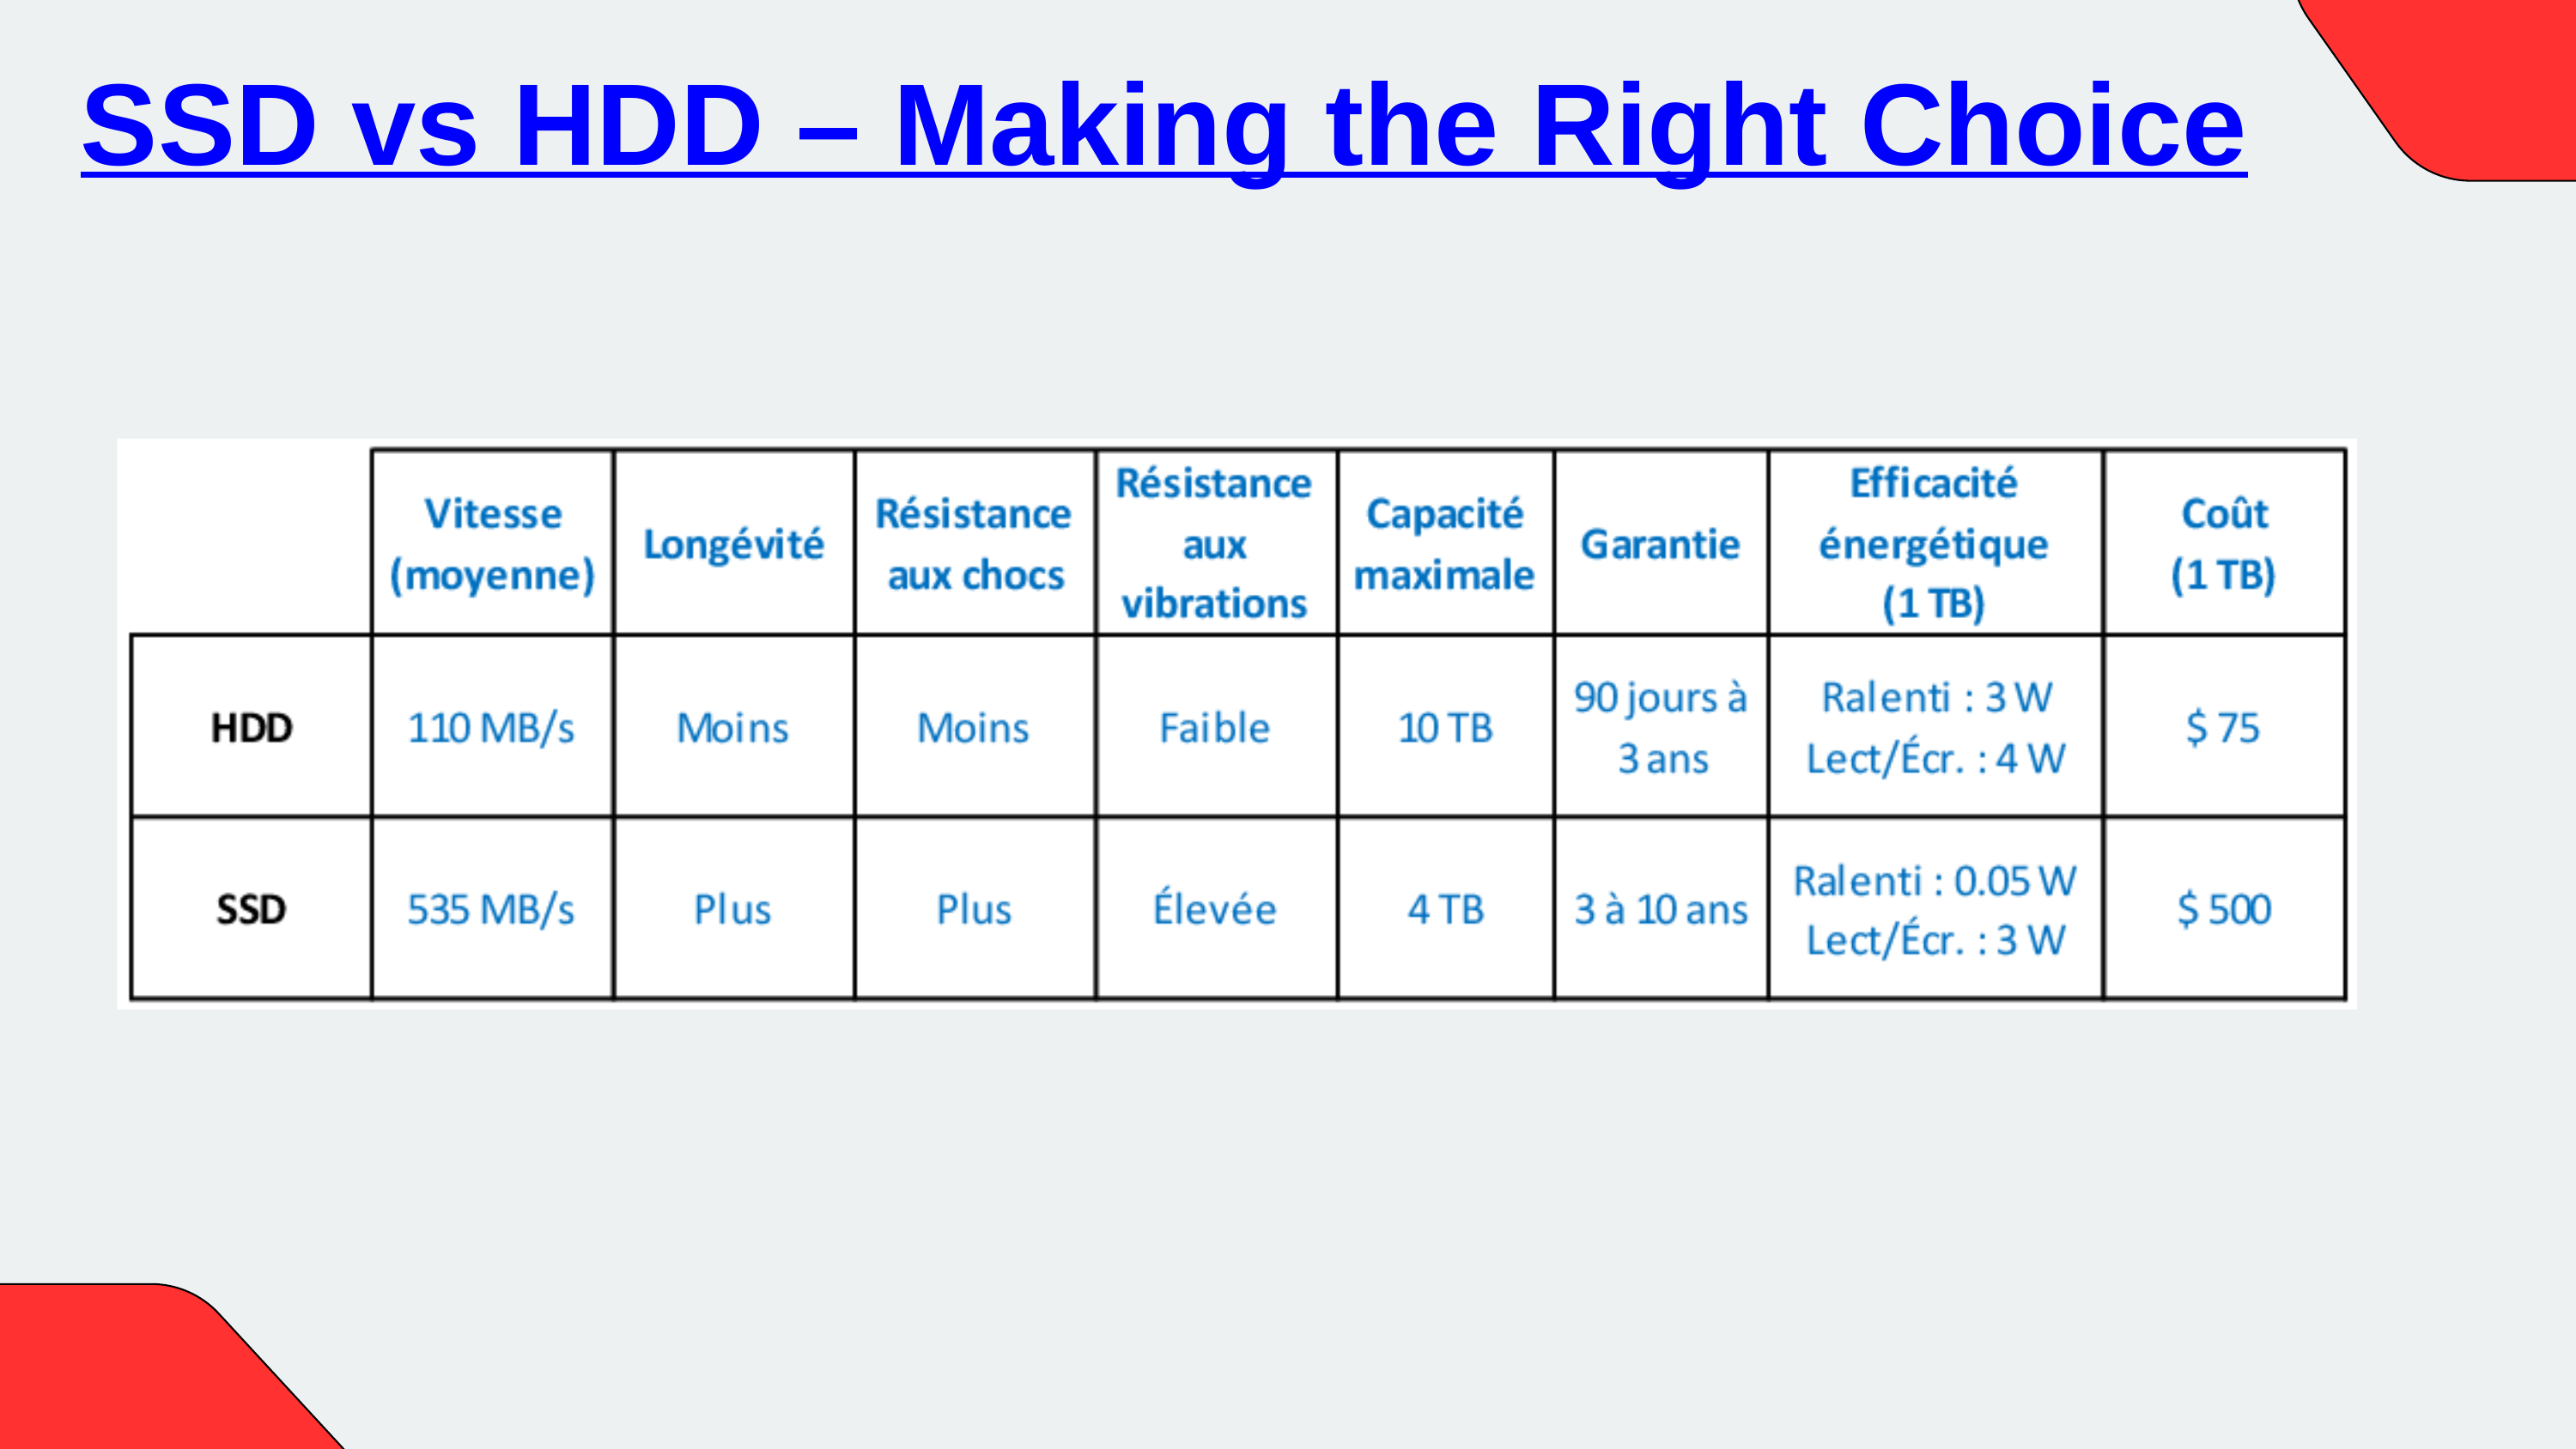

SSD vs HDD – Making the Right Choice